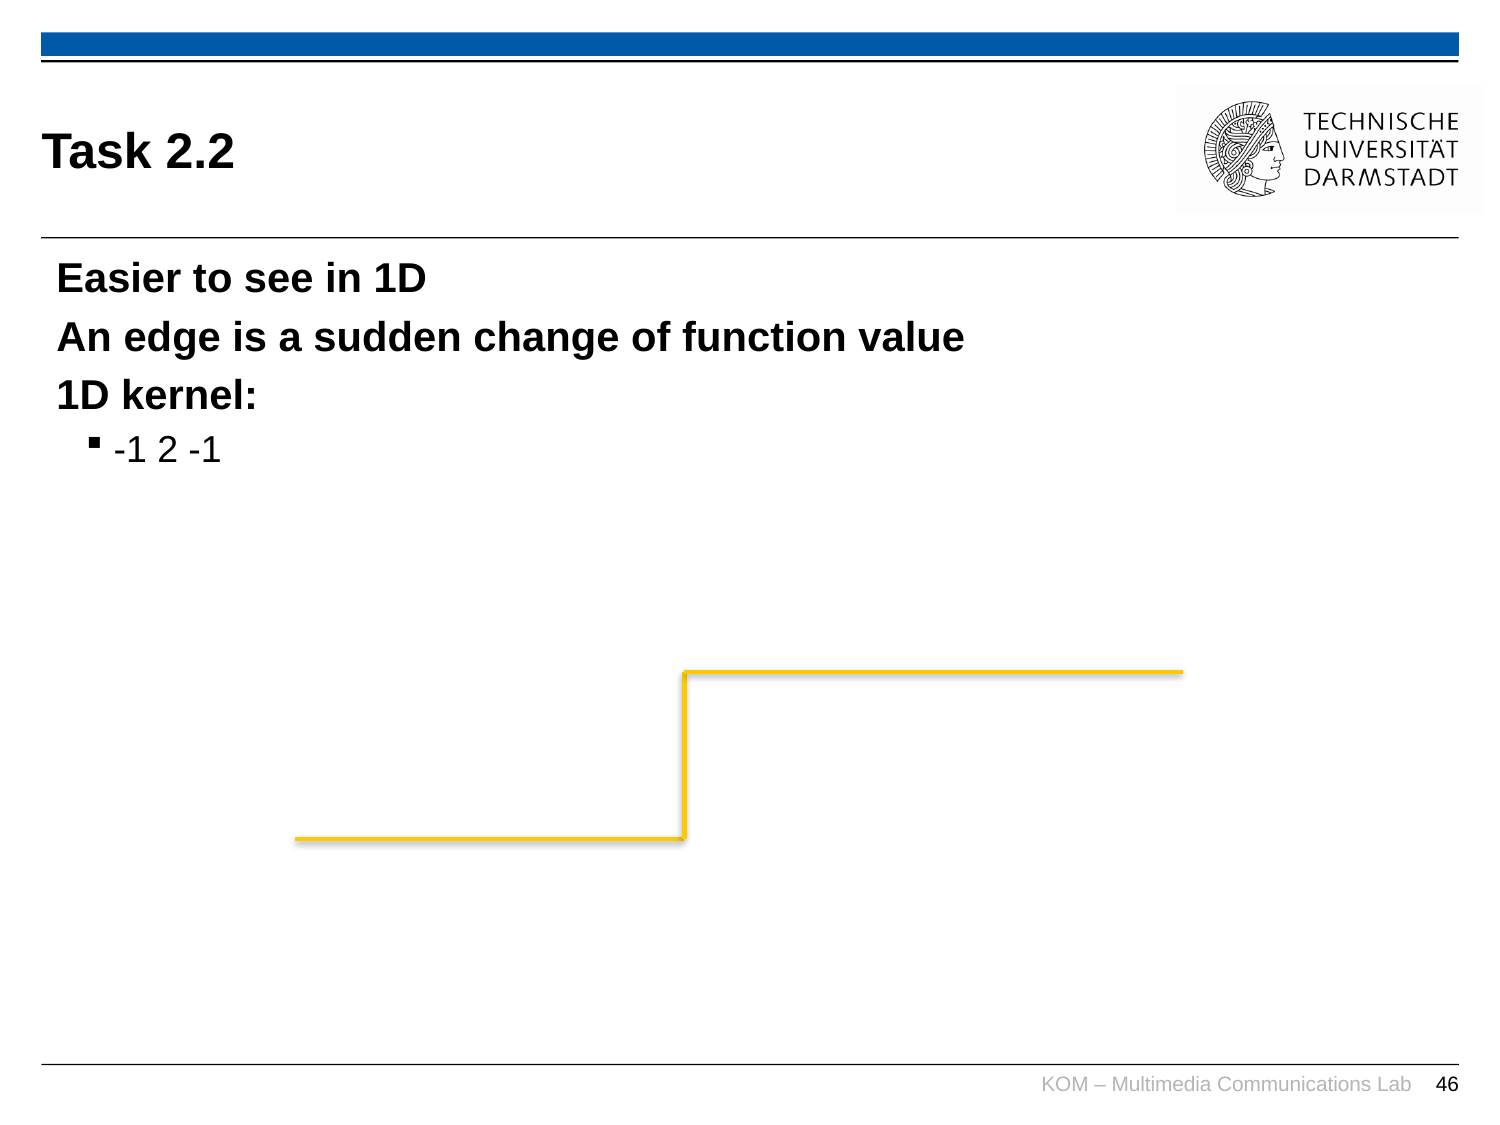

# Task 2.2
Easier to see in 1D
An edge is a sudden change of function value
1D kernel:
-1 2 -1